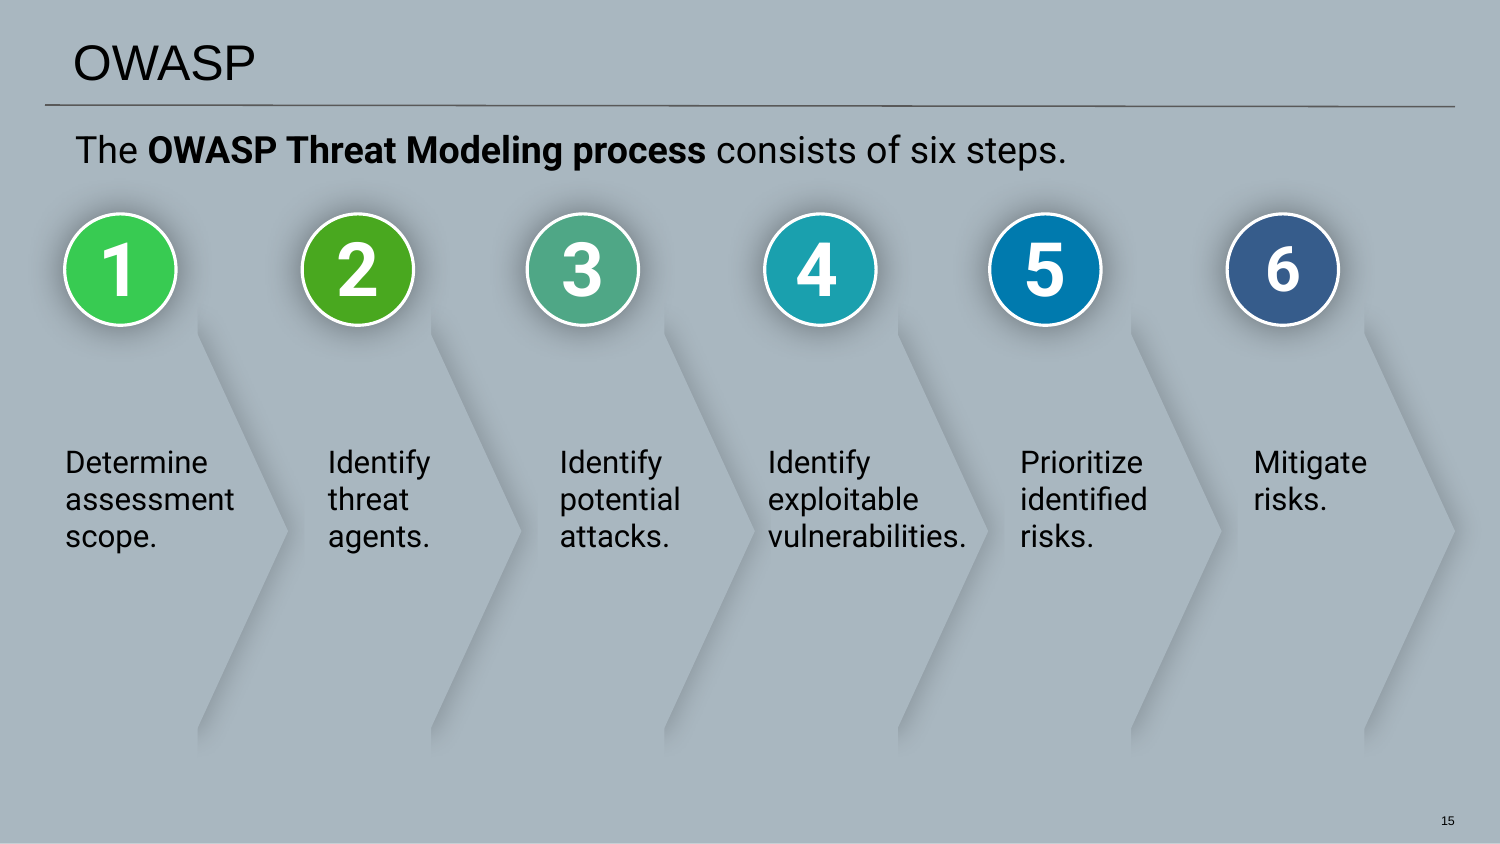

# OWASP

The OWASP Threat Modeling process consists of six steps.

1
2
3
5
6
4

Determine assessment scope.
Identify
threat
agents.
Identify
potential
attacks.
Identify exploitable vulnerabilities.
Prioritize identified
risks.
Mitigate
risks.
15